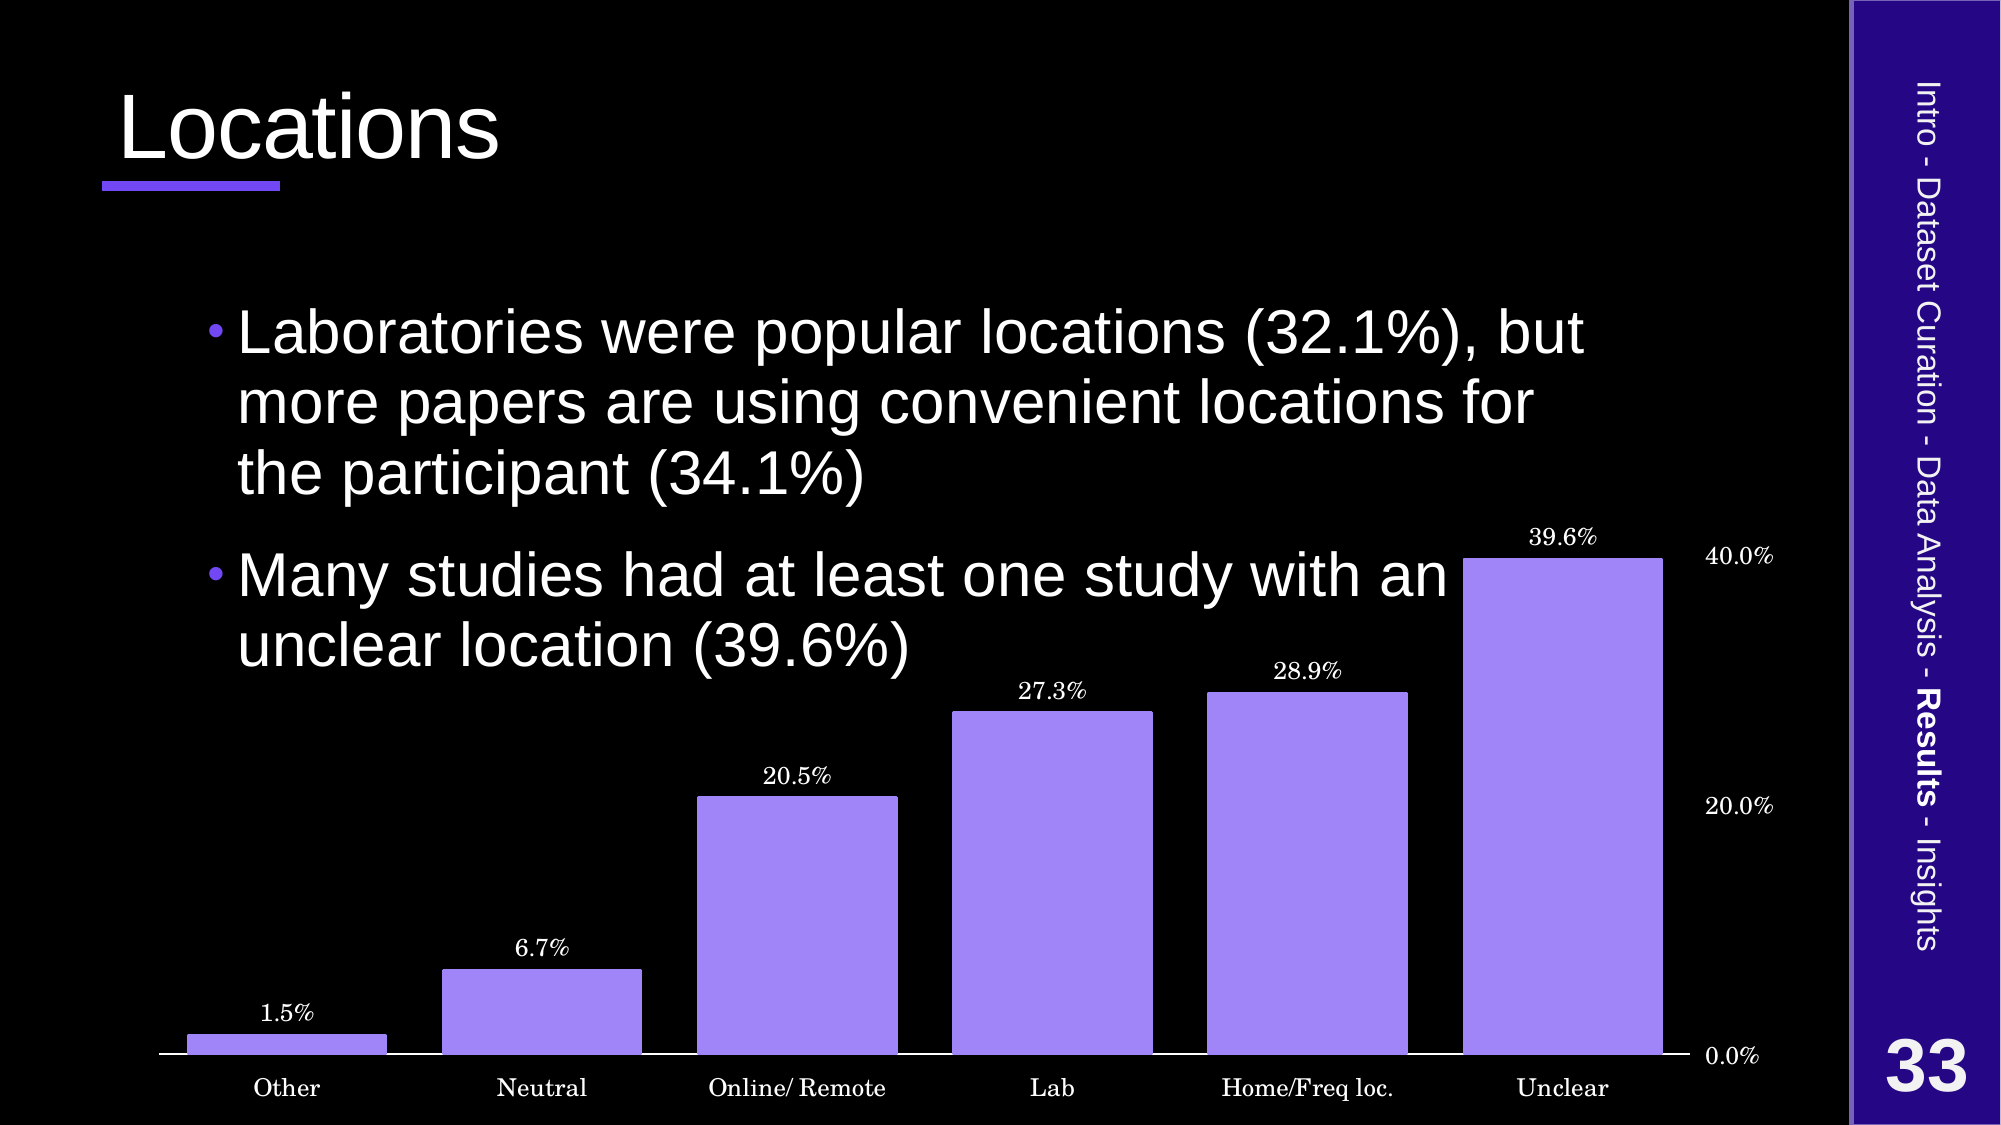

# Locations
Laboratories were popular locations (32.1%), but more papers are using convenient locations for the participant (34.1%)
Many studies had at least one study with an unclear location (39.6%)

Intro - Dataset Curation - Data Analysis - Results - Insights

### Chart

| Category | Series 1 |
|---|---|
| Other | 0.015 |
| Neutral | 0.067 |
| Online/ Remote | 0.205 |
| Lab | 0.273 |
| Home/Freq loc. | 0.289 |
| Unclear | 0.396 |
33